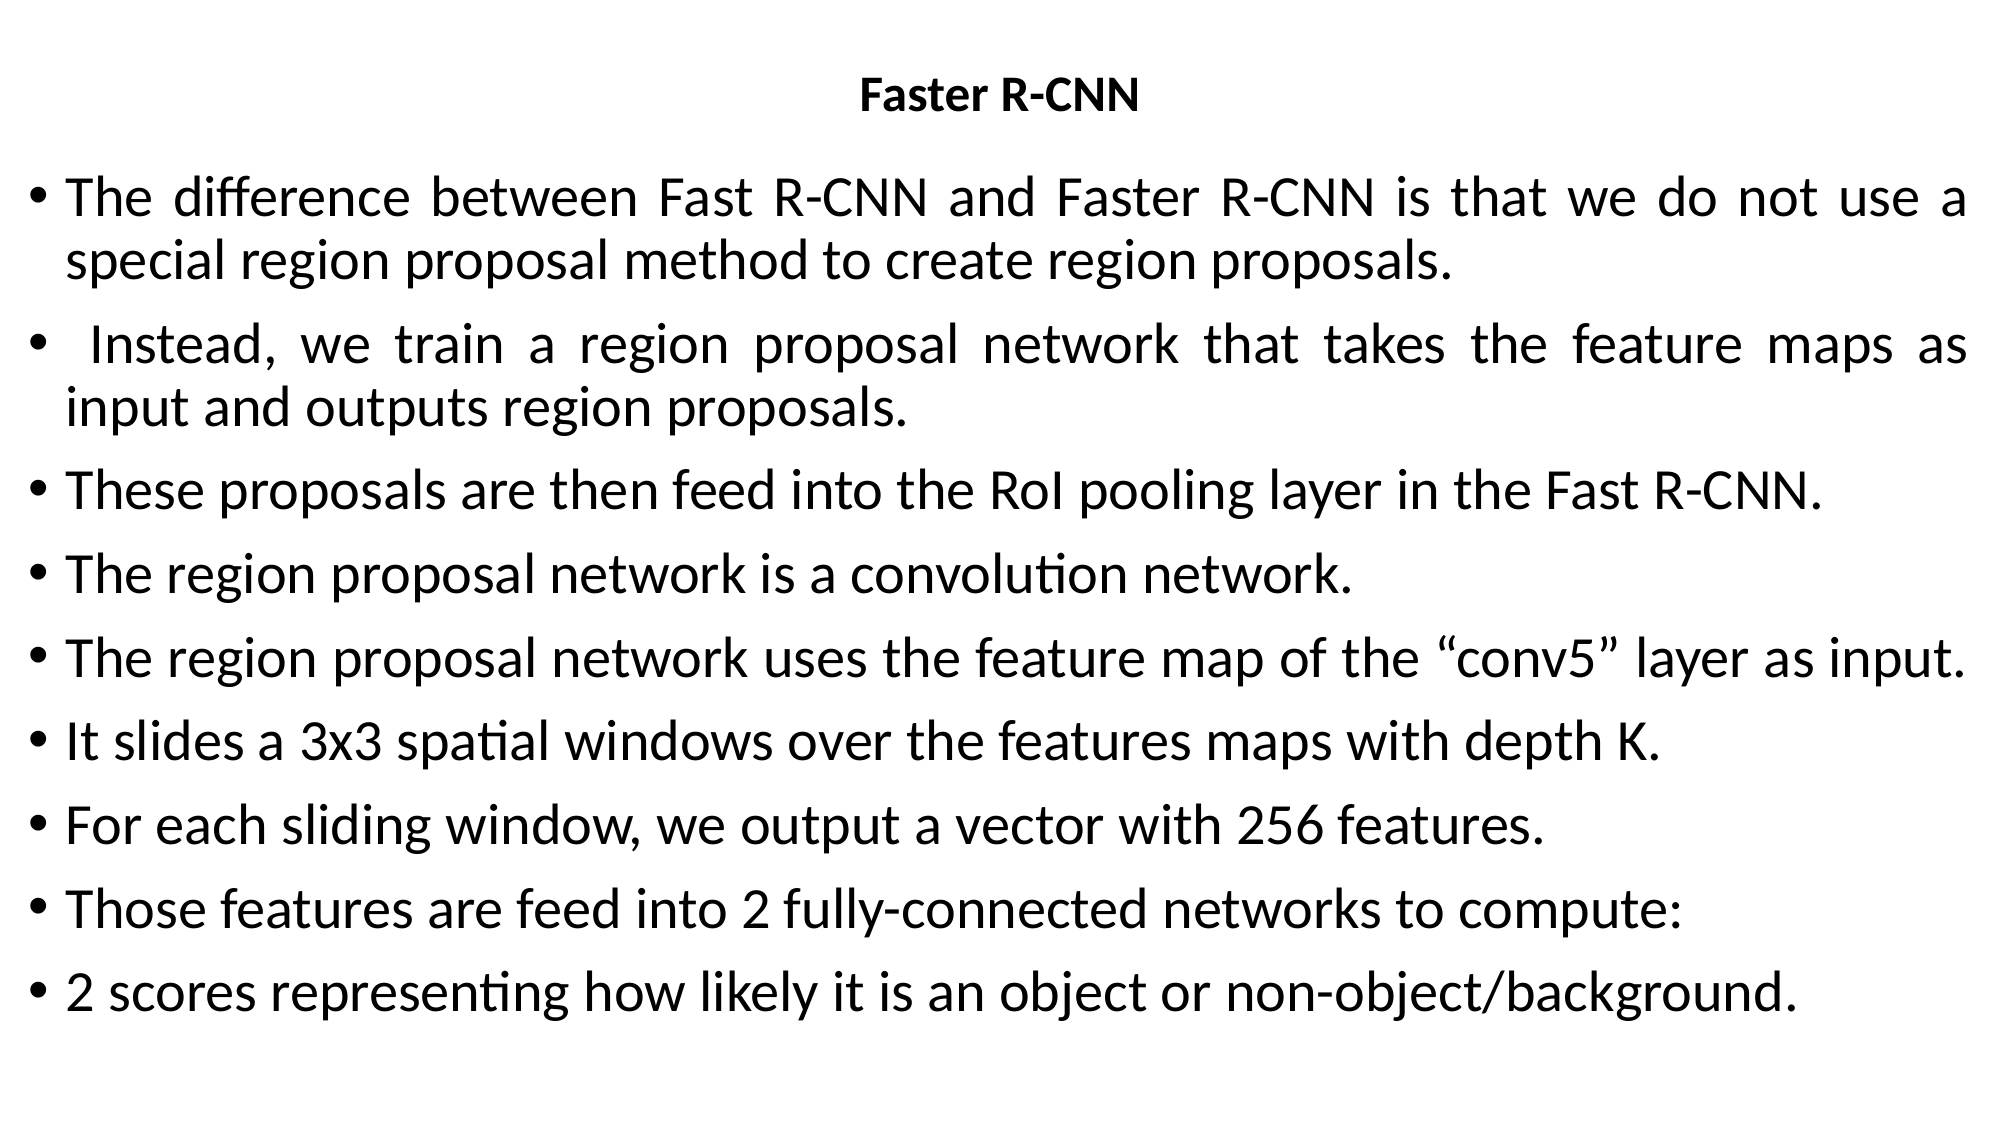

# Faster R-CNN
The difference between Fast R-CNN and Faster R-CNN is that we do not use a special region proposal method to create region proposals.
 Instead, we train a region proposal network that takes the feature maps as input and outputs region proposals.
These proposals are then feed into the RoI pooling layer in the Fast R-CNN.
The region proposal network is a convolution network.
The region proposal network uses the feature map of the “conv5” layer as input.
It slides a 3x3 spatial windows over the features maps with depth K.
For each sliding window, we output a vector with 256 features.
Those features are feed into 2 fully-connected networks to compute:
2 scores representing how likely it is an object or non-object/background.